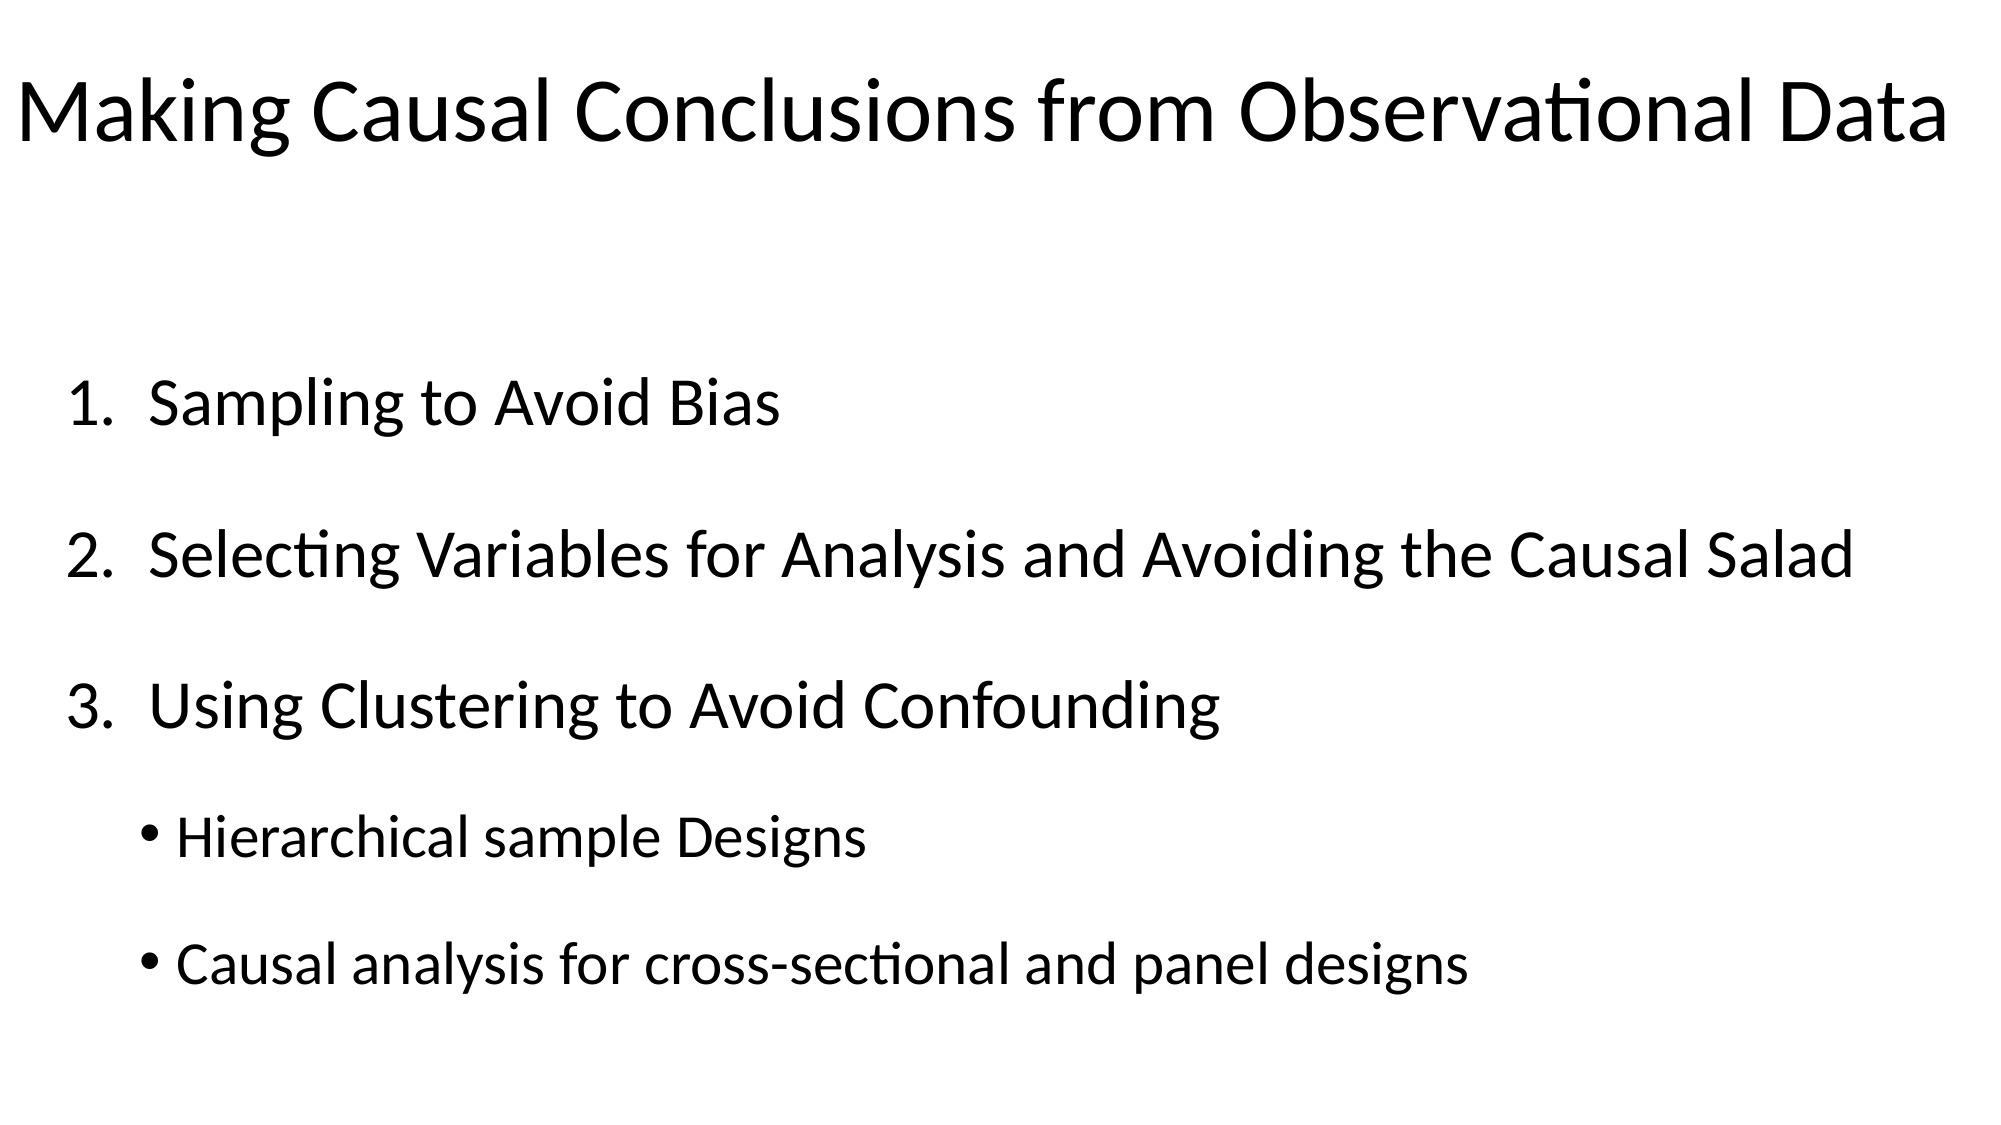

# Making Causal Conclusions from Observational Data
Sampling to Avoid Bias
Selecting Variables for Analysis and Avoiding the Causal Salad
Using Clustering to Avoid Confounding
Hierarchical sample Designs
Causal analysis for cross-sectional and panel designs